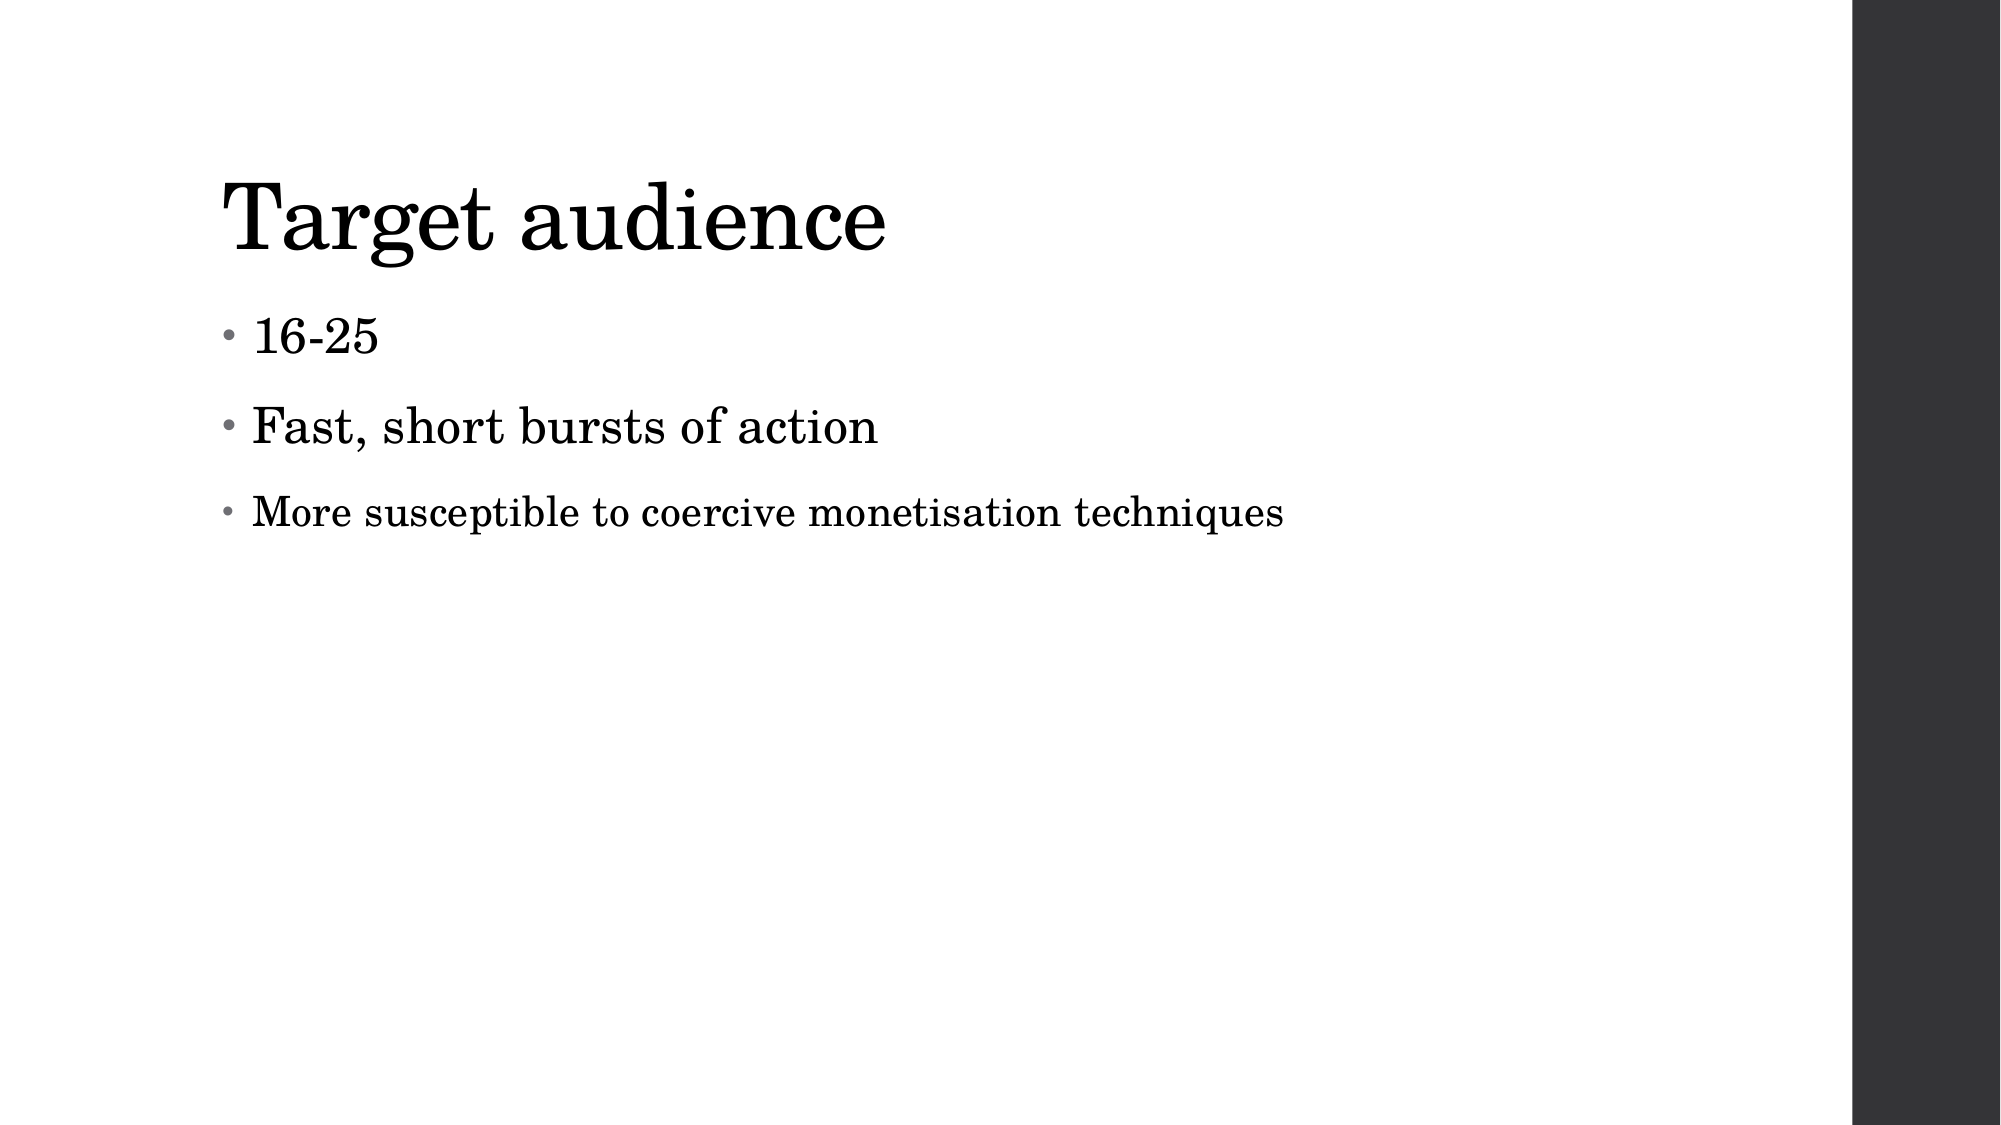

# Target audience
16-25
Fast, short bursts of action
More susceptible to coercive monetisation techniques